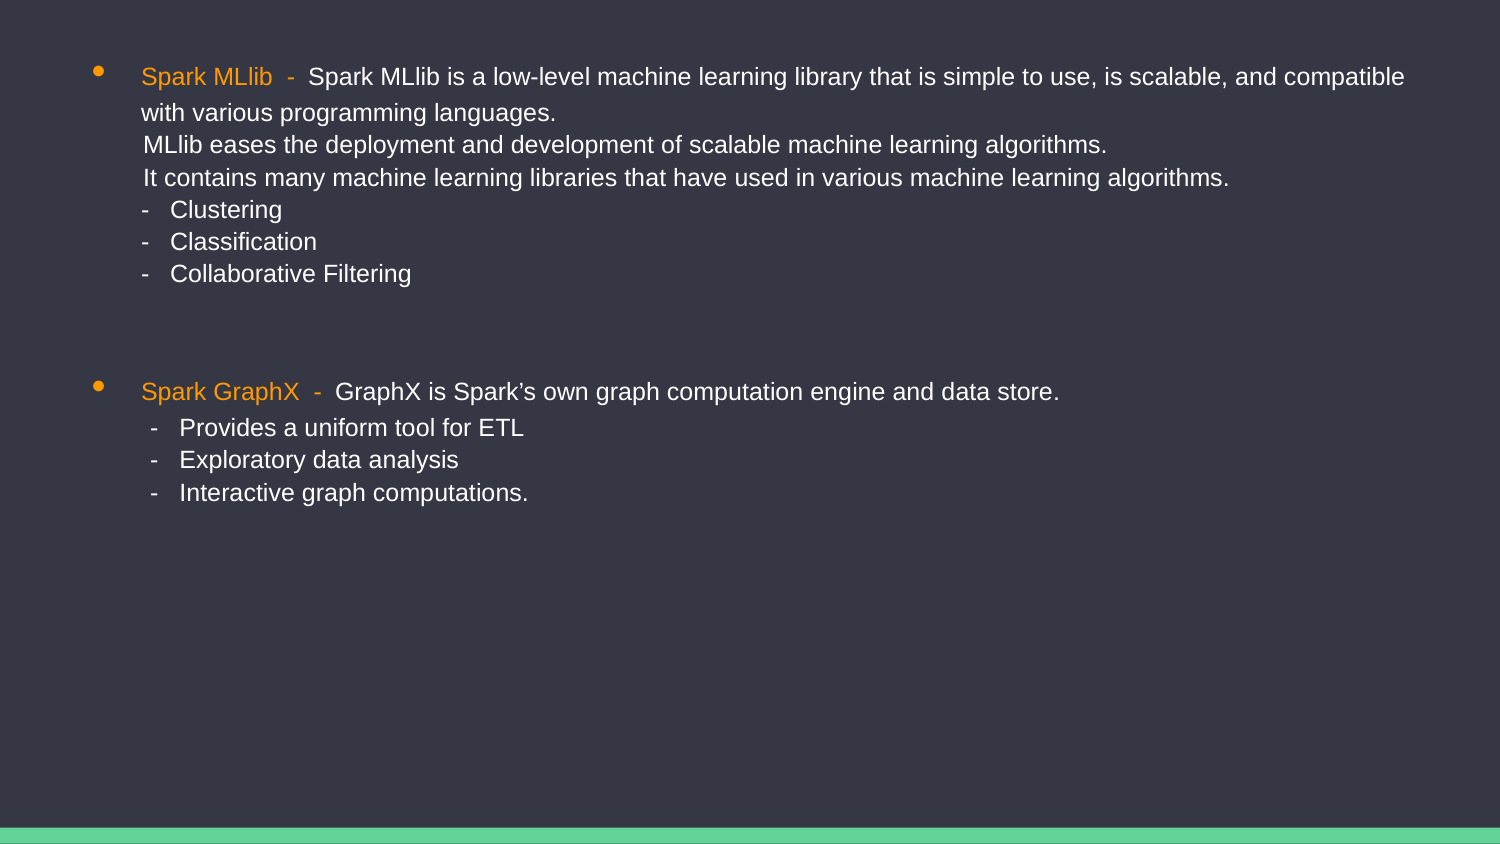

Spark MLlib  - Spark MLlib is a low-level machine learning library that is simple to use, is scalable, and compatible with various programming languages.
           MLlib eases the deployment and development of scalable machine learning algorithms.
           It contains many machine learning libraries that have used in various machine learning algorithms.
-   Clustering
-   Classification
-   Collaborative Filtering

Spark GraphX  - GraphX is Spark’s own graph computation engine and data store.
            -   Provides a uniform tool for ETL
            -   Exploratory data analysis
            -   Interactive graph computations.